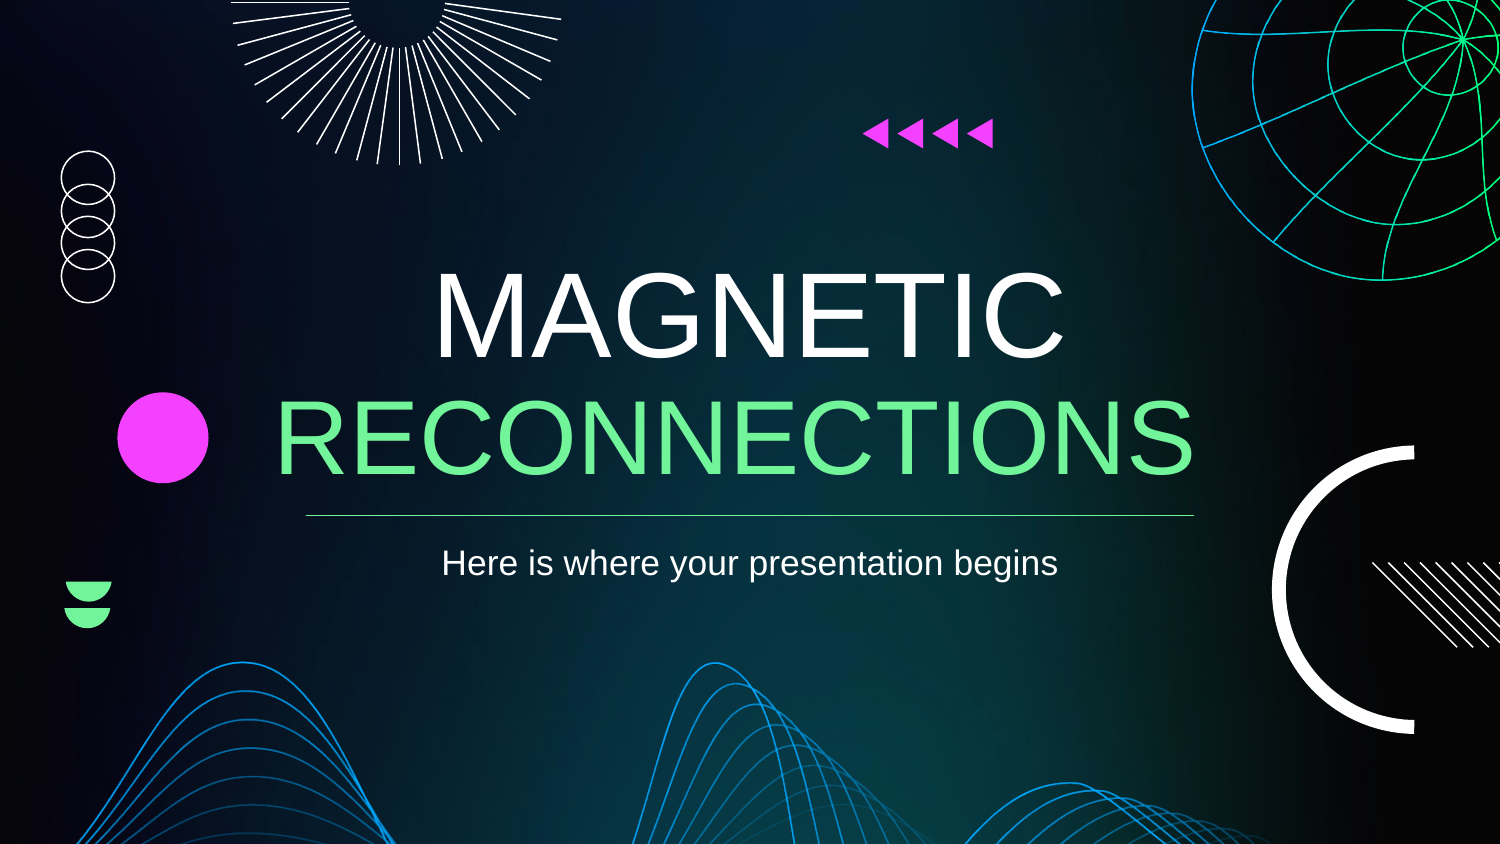

# MAGNETIC RECONNECTIONS

Here is where your presentation begins